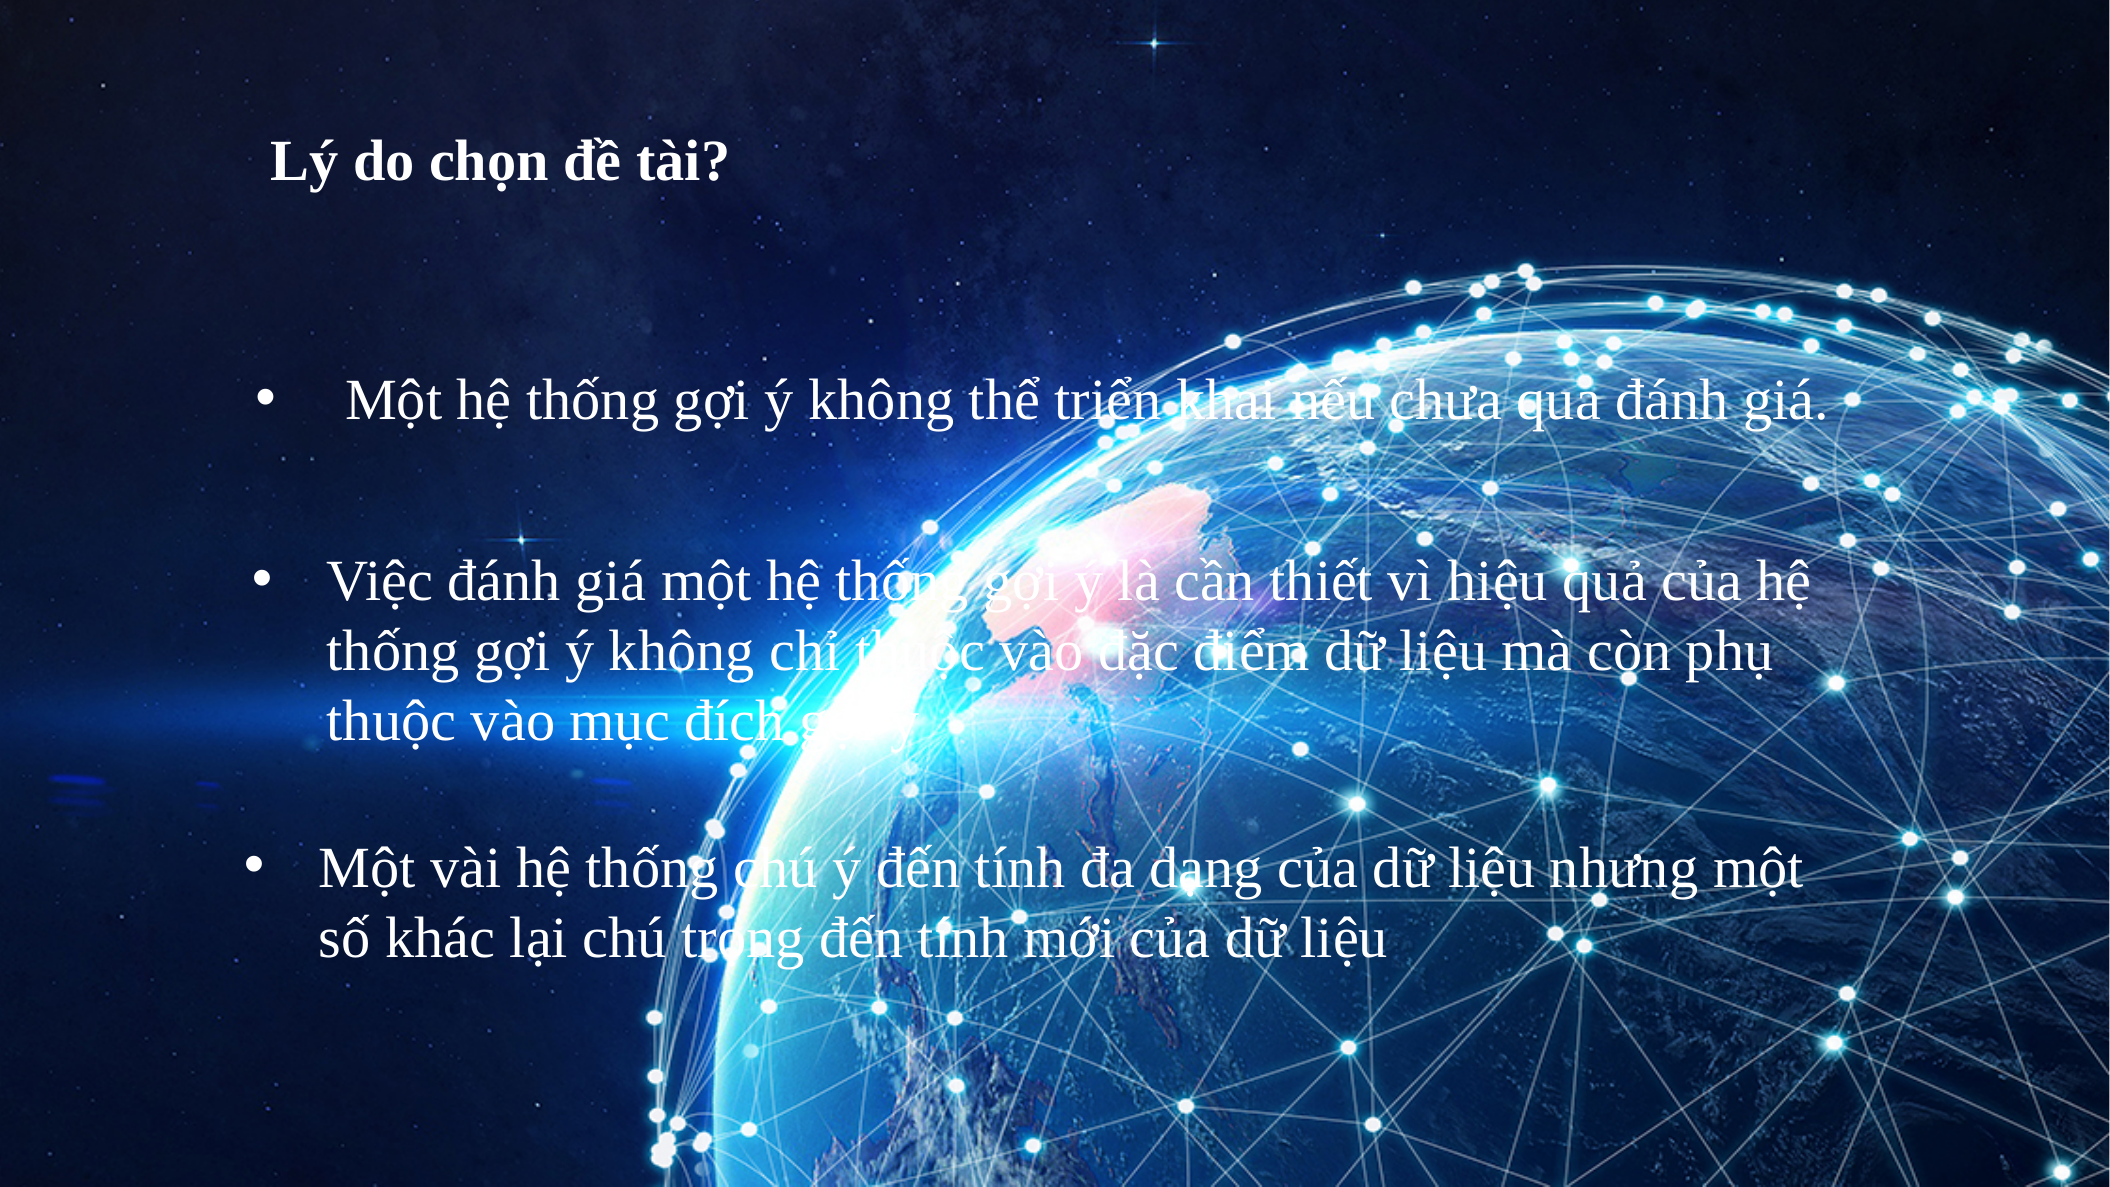

Lý do chọn đề tài?
 Một hệ thống gợi ý không thể triển khai nếu chưa qua đánh giá.

Việc đánh giá một hệ thống gợi ý là cần thiết vì hiệu quả của hệ thống gợi ý không chỉ thuộc vào đặc điểm dữ liệu mà còn phụ thuộc vào mục đích gợi ý
Một vài hệ thống chú ý đến tính đa dạng của dữ liệu nhưng một số khác lại chú trọng đến tính mới của dữ liệu